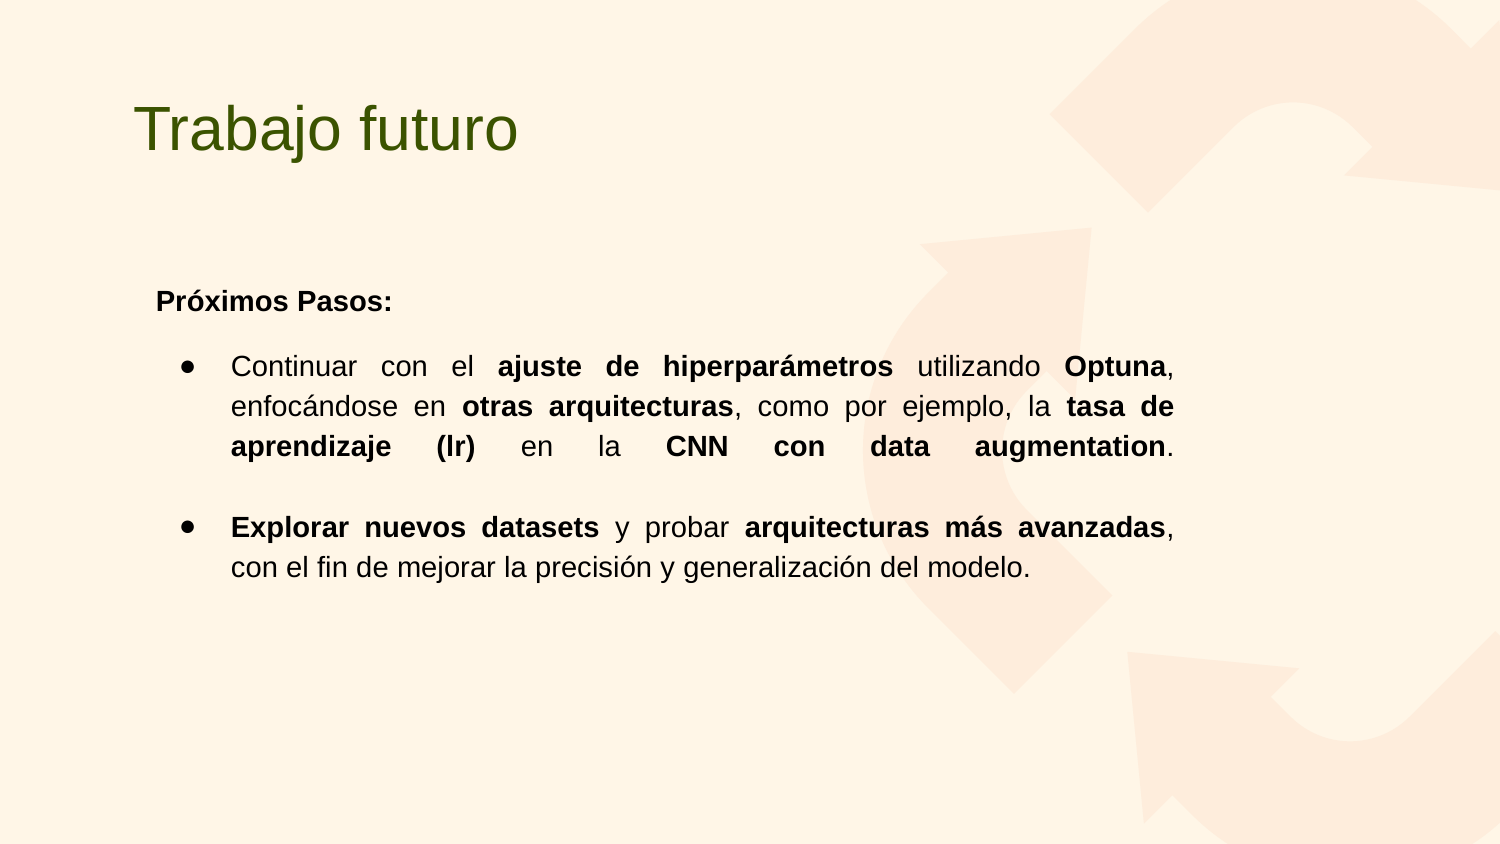

# Trabajo futuro
Próximos Pasos:
Continuar con el ajuste de hiperparámetros utilizando Optuna, enfocándose en otras arquitecturas, como por ejemplo, la tasa de aprendizaje (lr) en la CNN con data augmentation.
Explorar nuevos datasets y probar arquitecturas más avanzadas, con el fin de mejorar la precisión y generalización del modelo.